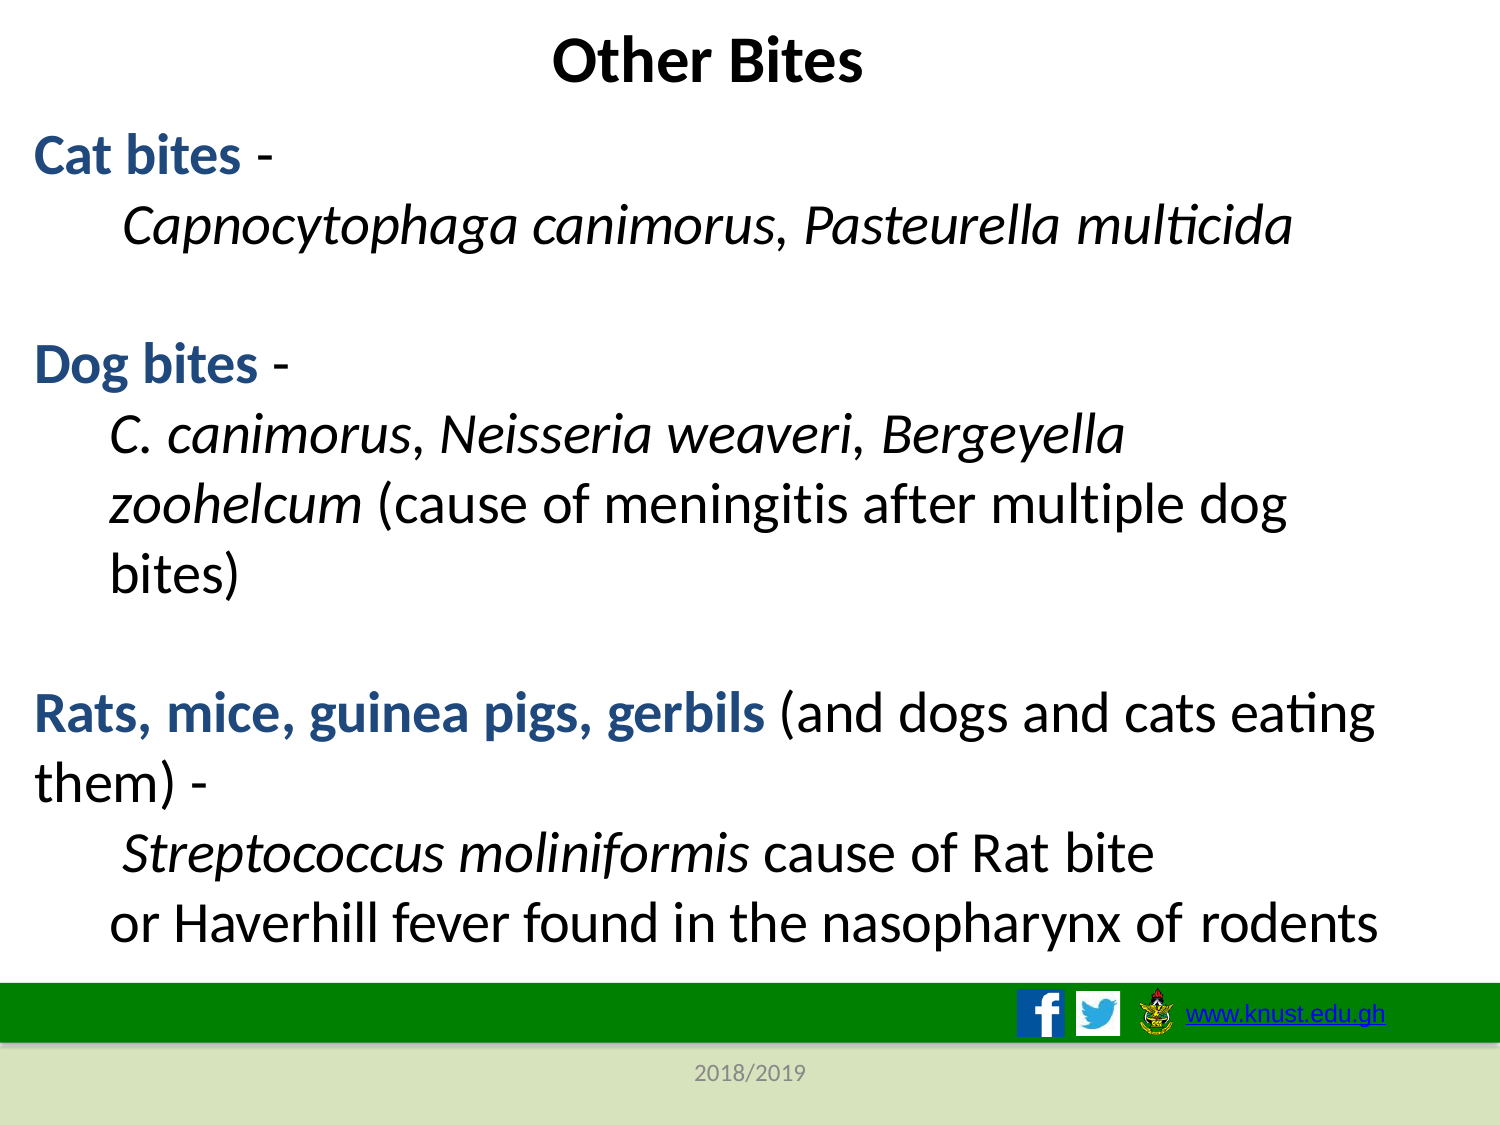

# Other Bites
Cat bites -
Capnocytophaga canimorus, Pasteurella multicida

Dog bites -
C. canimorus, Neisseria weaveri, Bergeyella
zoohelcum (cause of meningitis after multiple dog	bites)

Rats, mice, guinea pigs, gerbils (and dogs and cats eating  them) -
Streptococcus moliniformis cause of Rat bite
or Haverhill fever found in the nasopharynx of rodents

www.knust.edu.gh
2018/2019